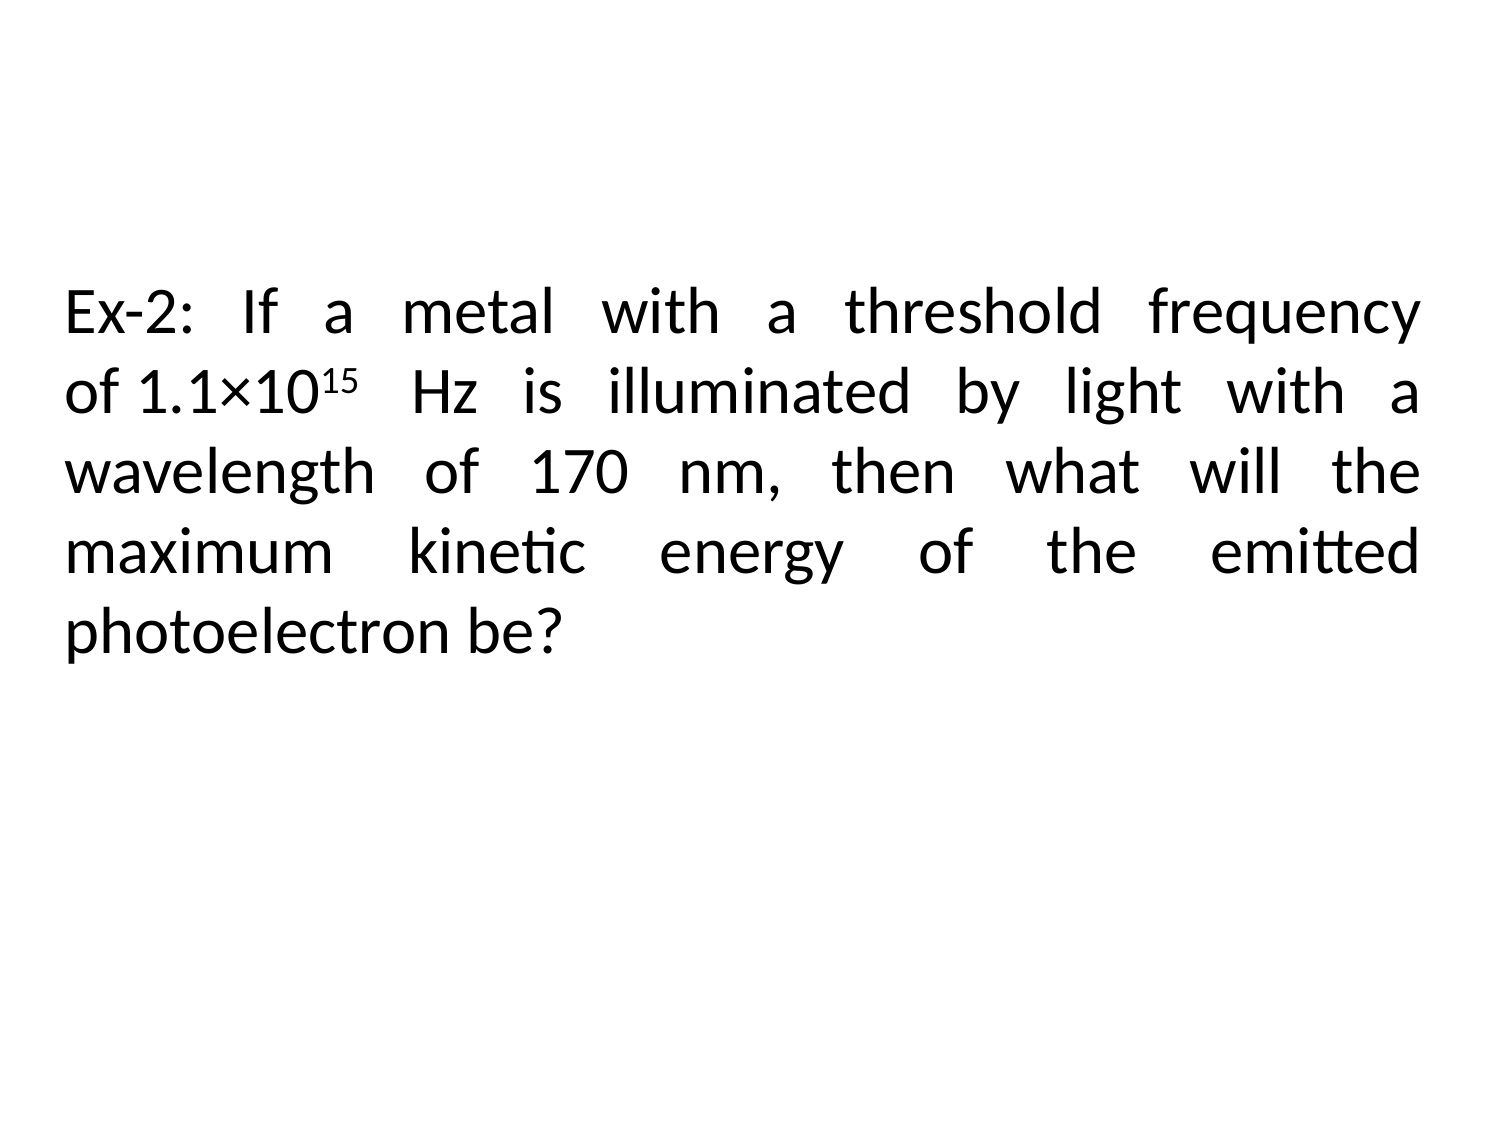

Ex-2: If a metal with a threshold frequency of 1.1×1015  Hz is illuminated by light with a wavelength of 170 nm, then what will the maximum kinetic energy of the emitted photoelectron be?